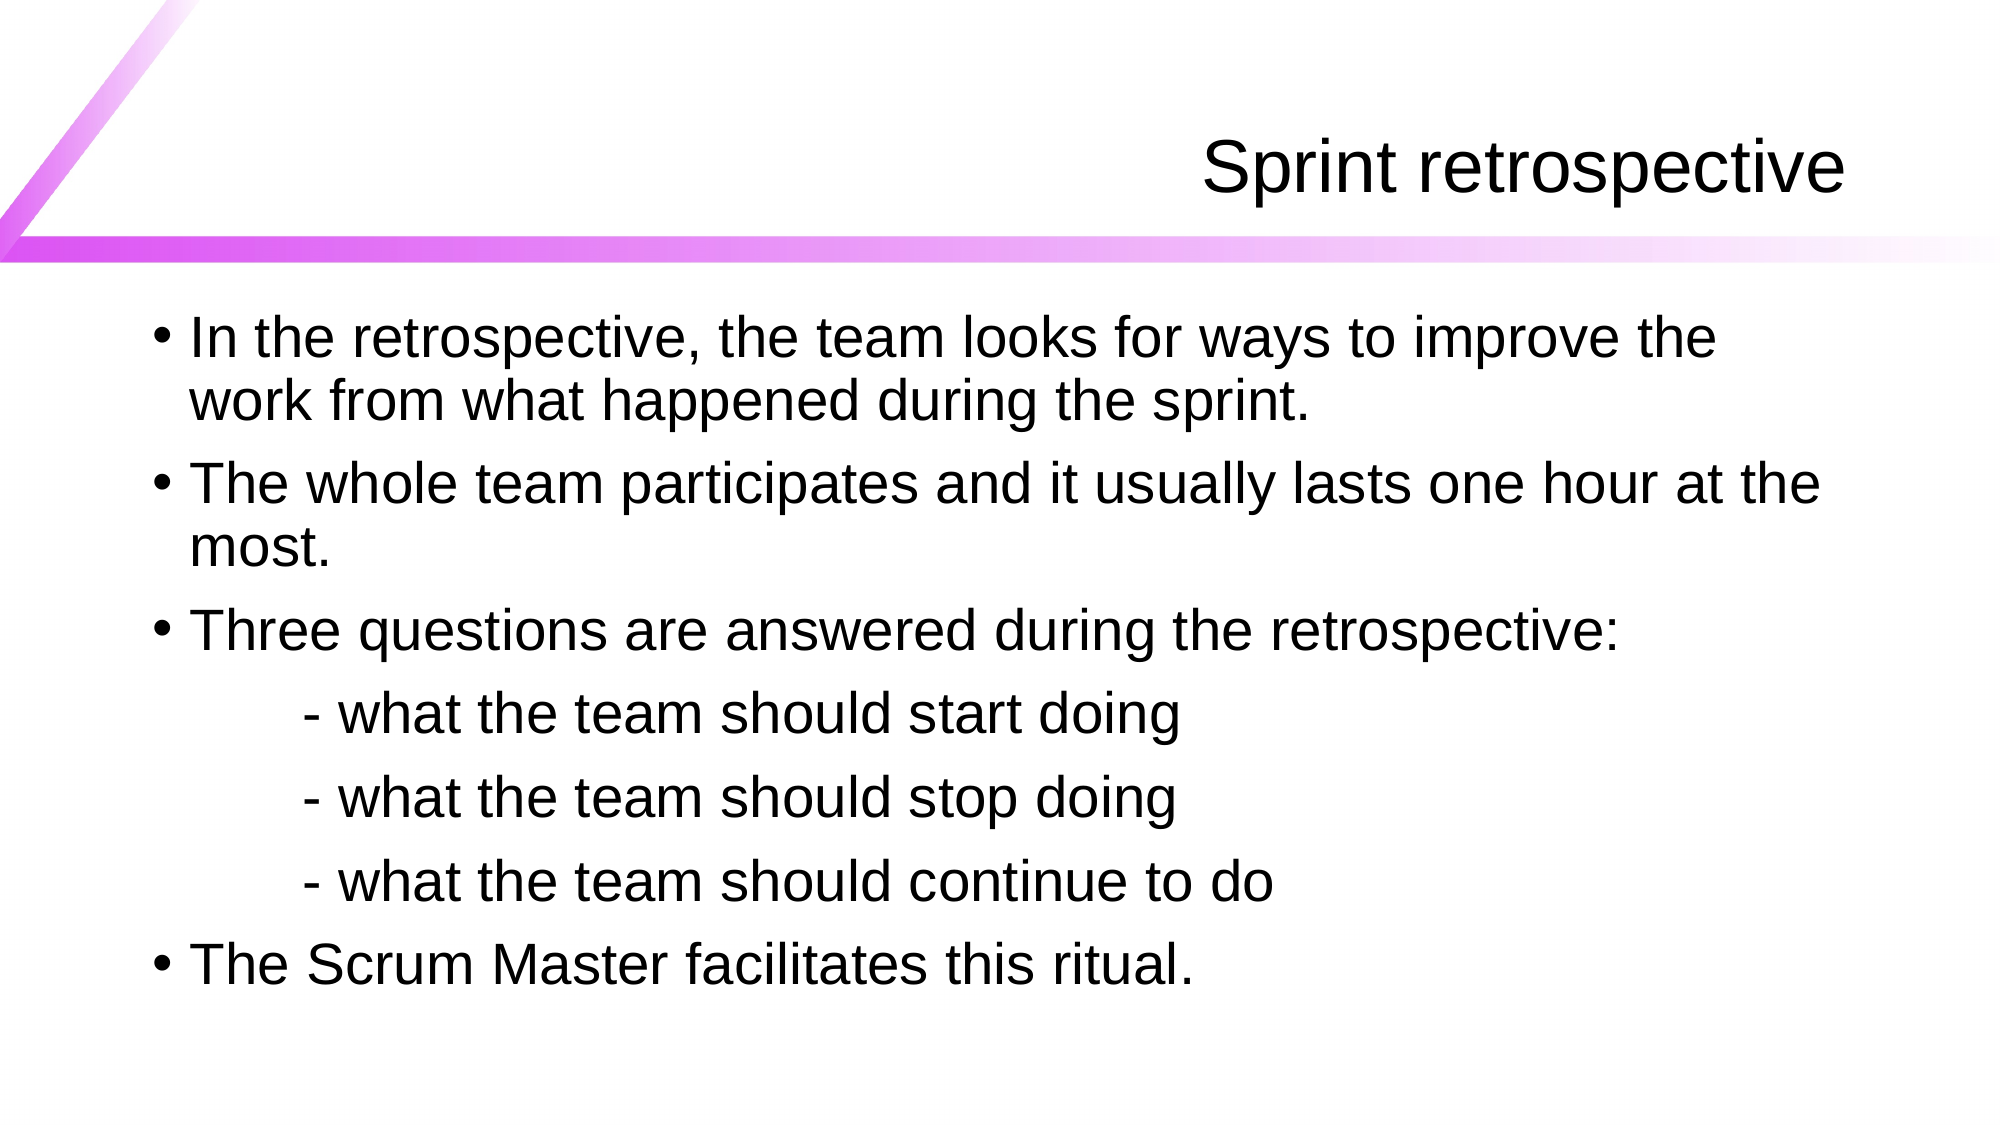

# Sprint retrospective
In the retrospective, the team looks for ways to improve the work from what happened during the sprint.
The whole team participates and it usually lasts one hour at the most.
Three questions are answered during the retrospective:
	- what the team should start doing
	- what the team should stop doing
	- what the team should continue to do
The Scrum Master facilitates this ritual.